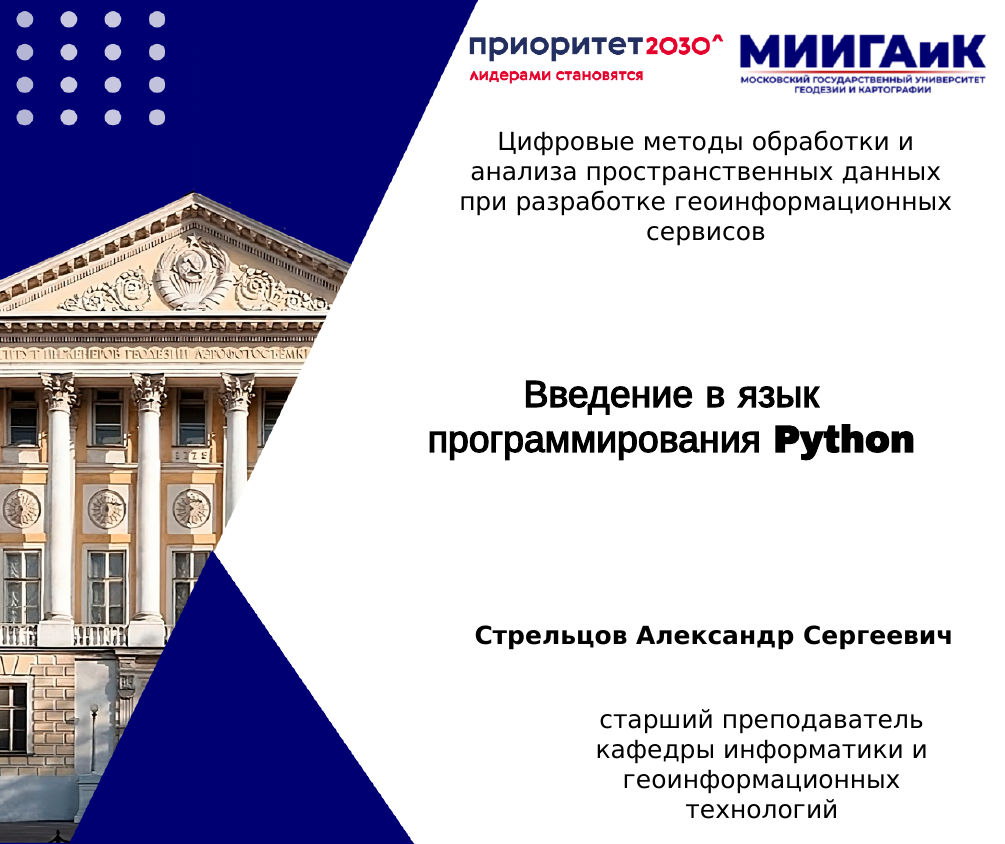

Цифровые методы обработки и анализа пространственных данных при разработке геоинформационных сервисов
Введение в язык программирования Python
Стрельцов Александр Сергеевич
старший преподаватель кафедры информатики и геоинформационных технологий